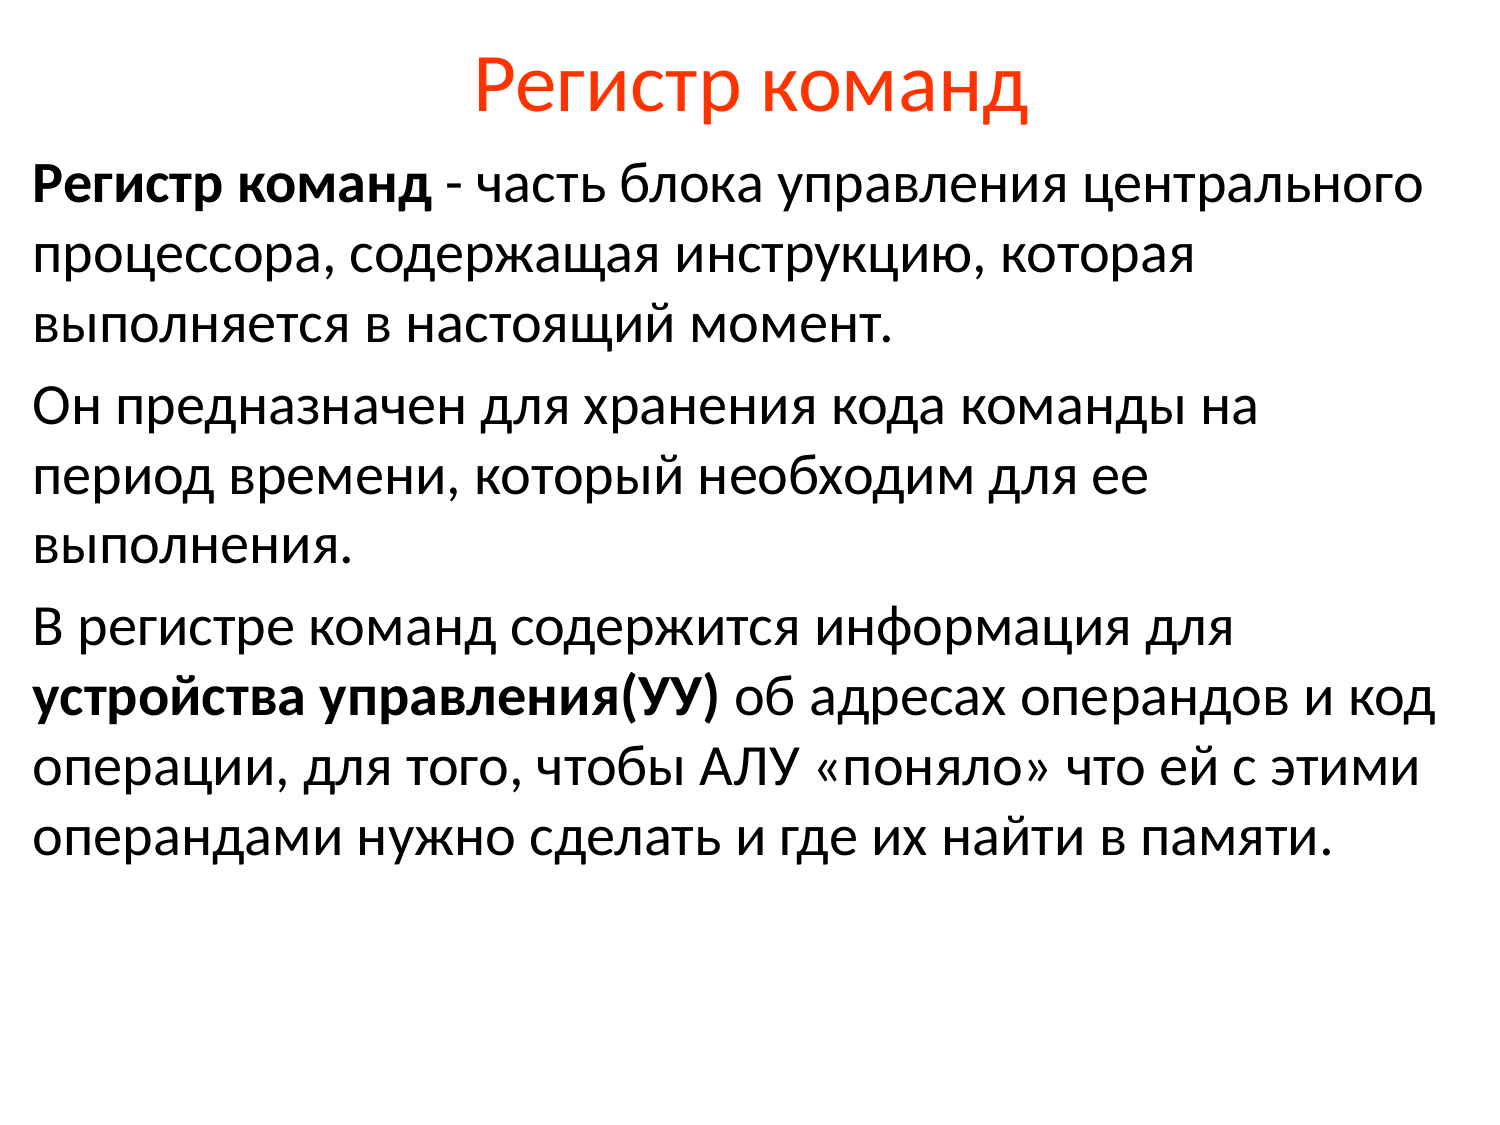

# Регистр команд
Регистр команд - часть блока управления центрального процессора, содержащая инструкцию, которая выполняется в настоящий момент.
Он предназначен для хранения кода команды на период времени, который необходим для ее выполнения.
В регистре команд содержится информация для устройства управления(УУ) об адресах операндов и код операции, для того, чтобы АЛУ «поняло» что ей с этими операндами нужно сделать и где их найти в памяти.